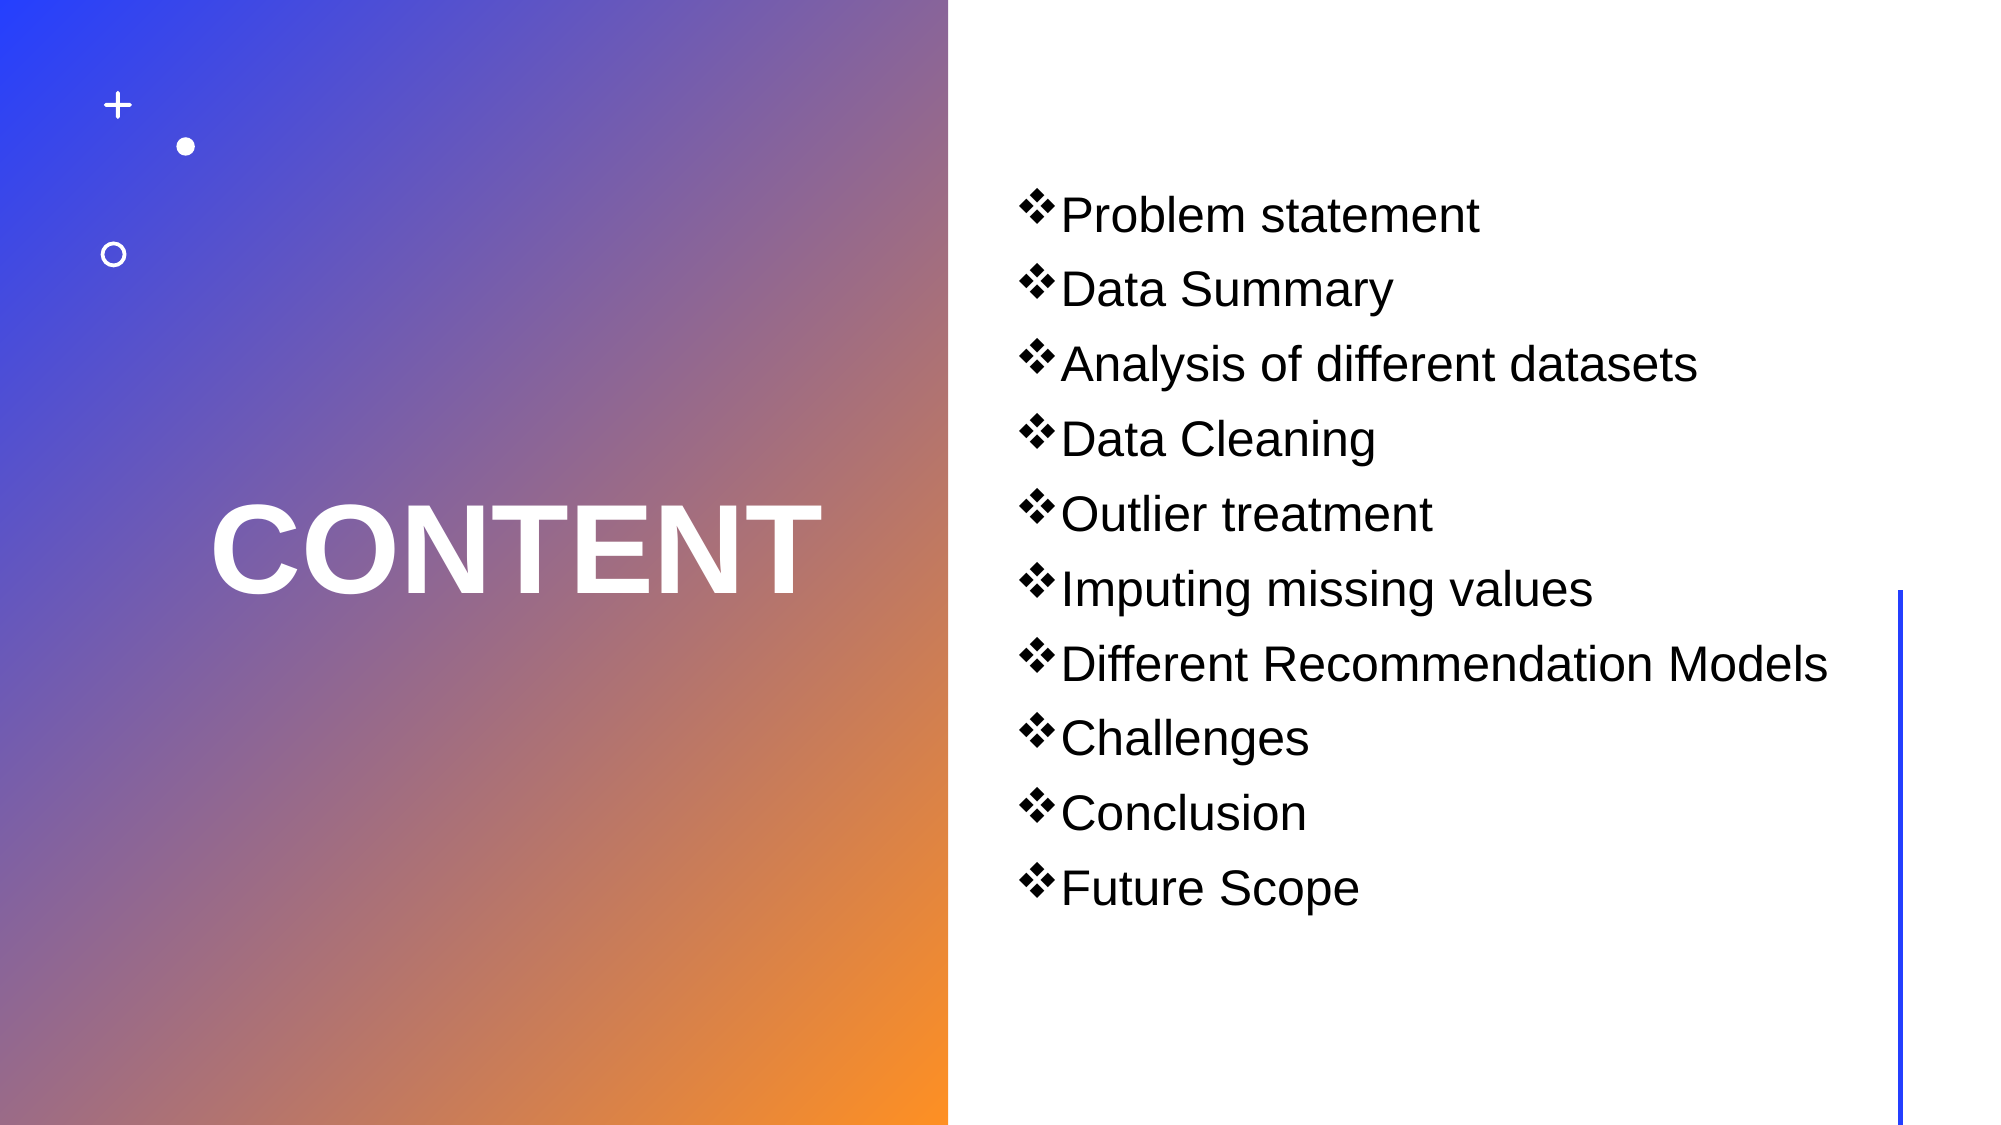

# Content
Problem statement
Data Summary
Analysis of different datasets
Data Cleaning
Outlier treatment
Imputing missing values
Different Recommendation Models
Challenges
Conclusion
Future Scope